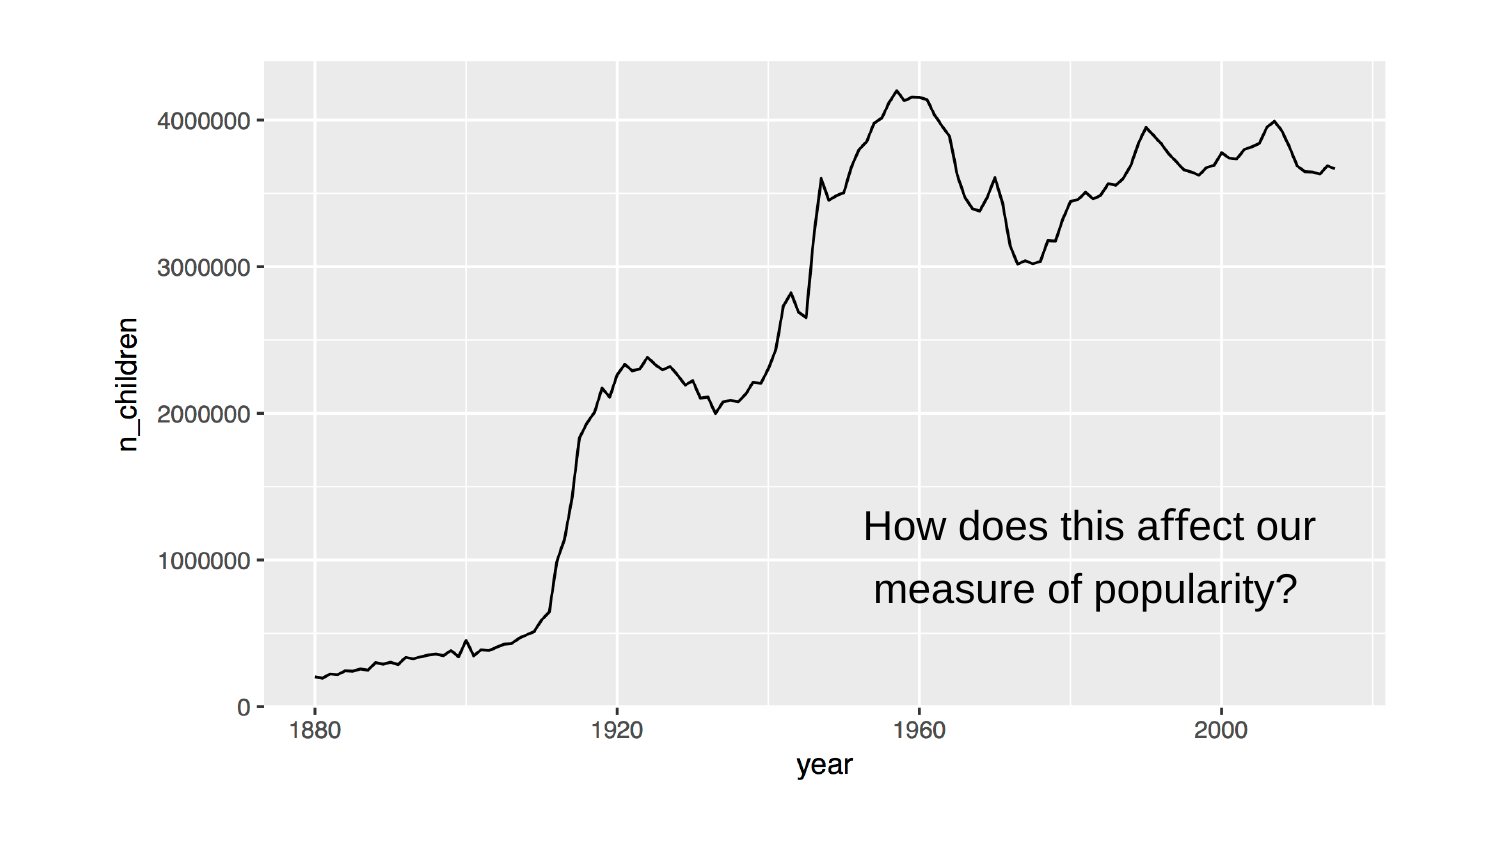

# How does this aﬀect our measure of popularity?